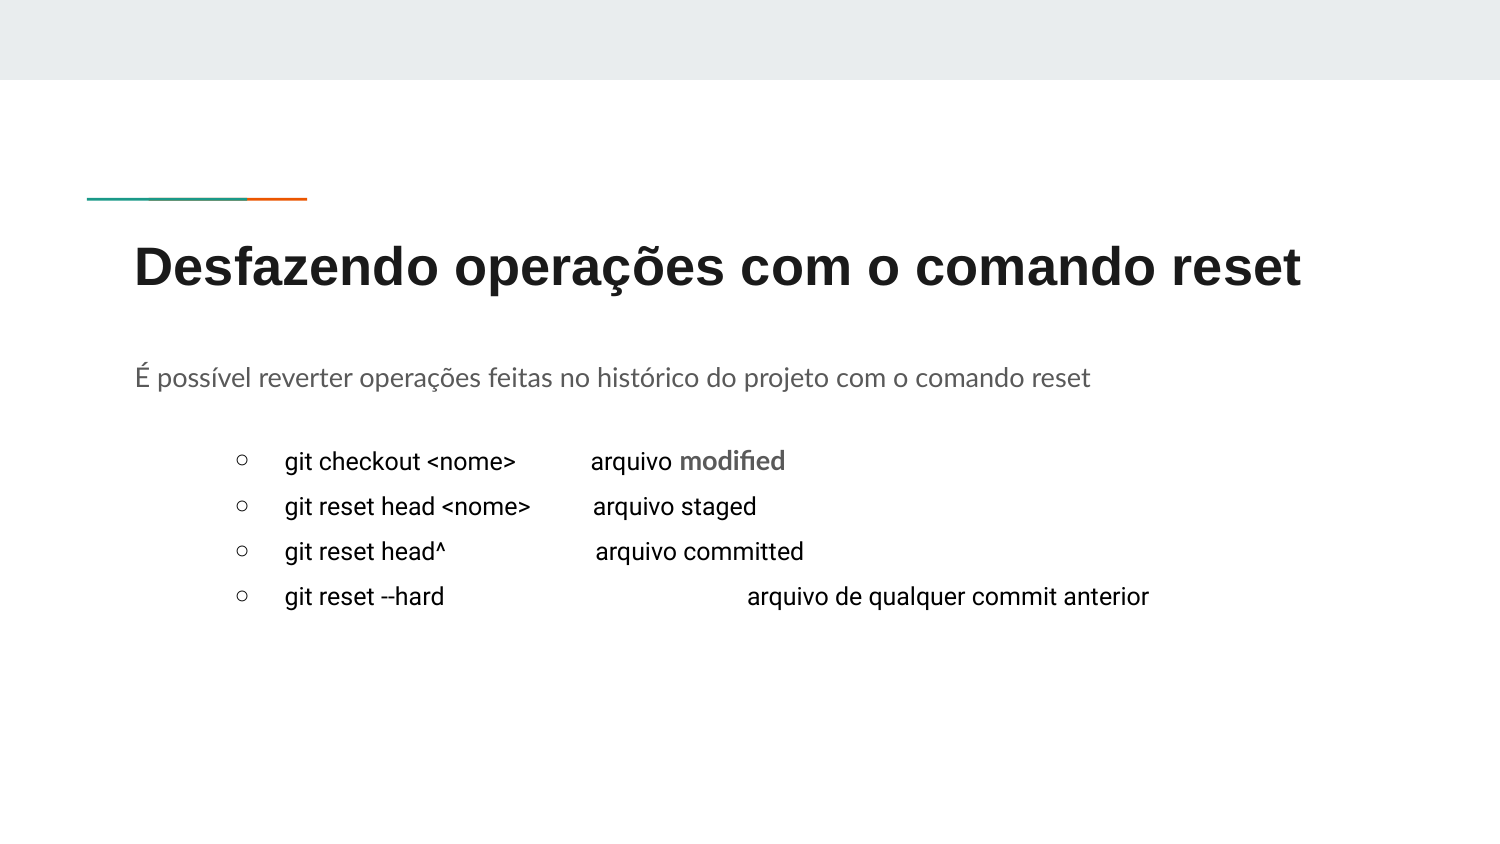

# Desfazendo operações com o comando reset
É possível reverter operações feitas no histórico do projeto com o comando reset
git checkout <nome>            arquivo modified
git reset head <nome>          arquivo staged
git reset head^                        arquivo committed
git reset --hard		  arquivo de qualquer commit anterior